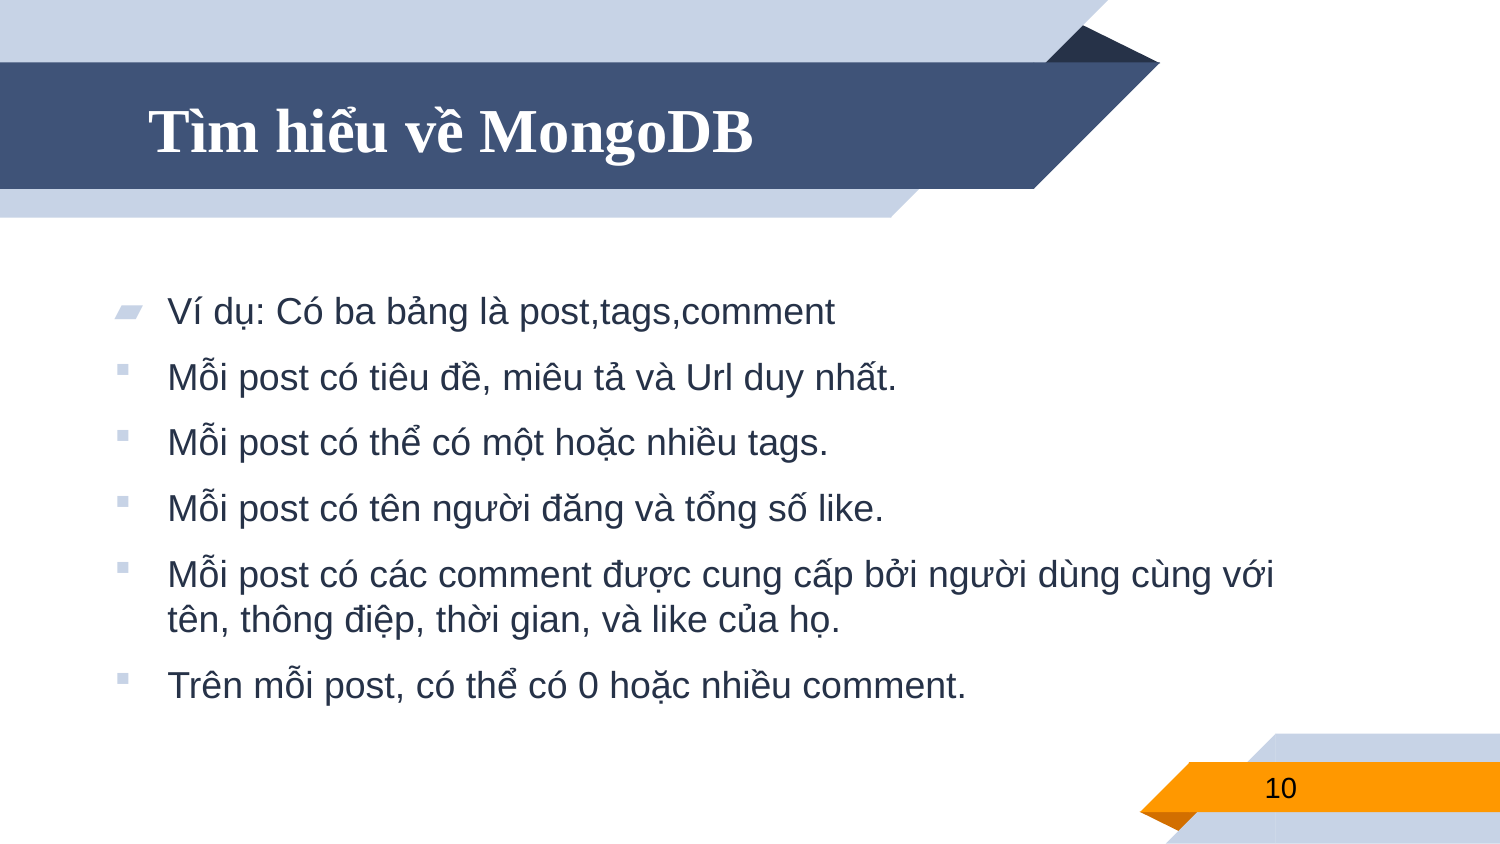

# Tìm hiểu về MongoDB
Ví dụ: Có ba bảng là post,tags,comment
Mỗi post có tiêu đề, miêu tả và Url duy nhất.
Mỗi post có thể có một hoặc nhiều tags.
Mỗi post có tên người đăng và tổng số like.
Mỗi post có các comment được cung cấp bởi người dùng cùng với tên, thông điệp, thời gian, và like của họ.
Trên mỗi post, có thể có 0 hoặc nhiều comment.

10